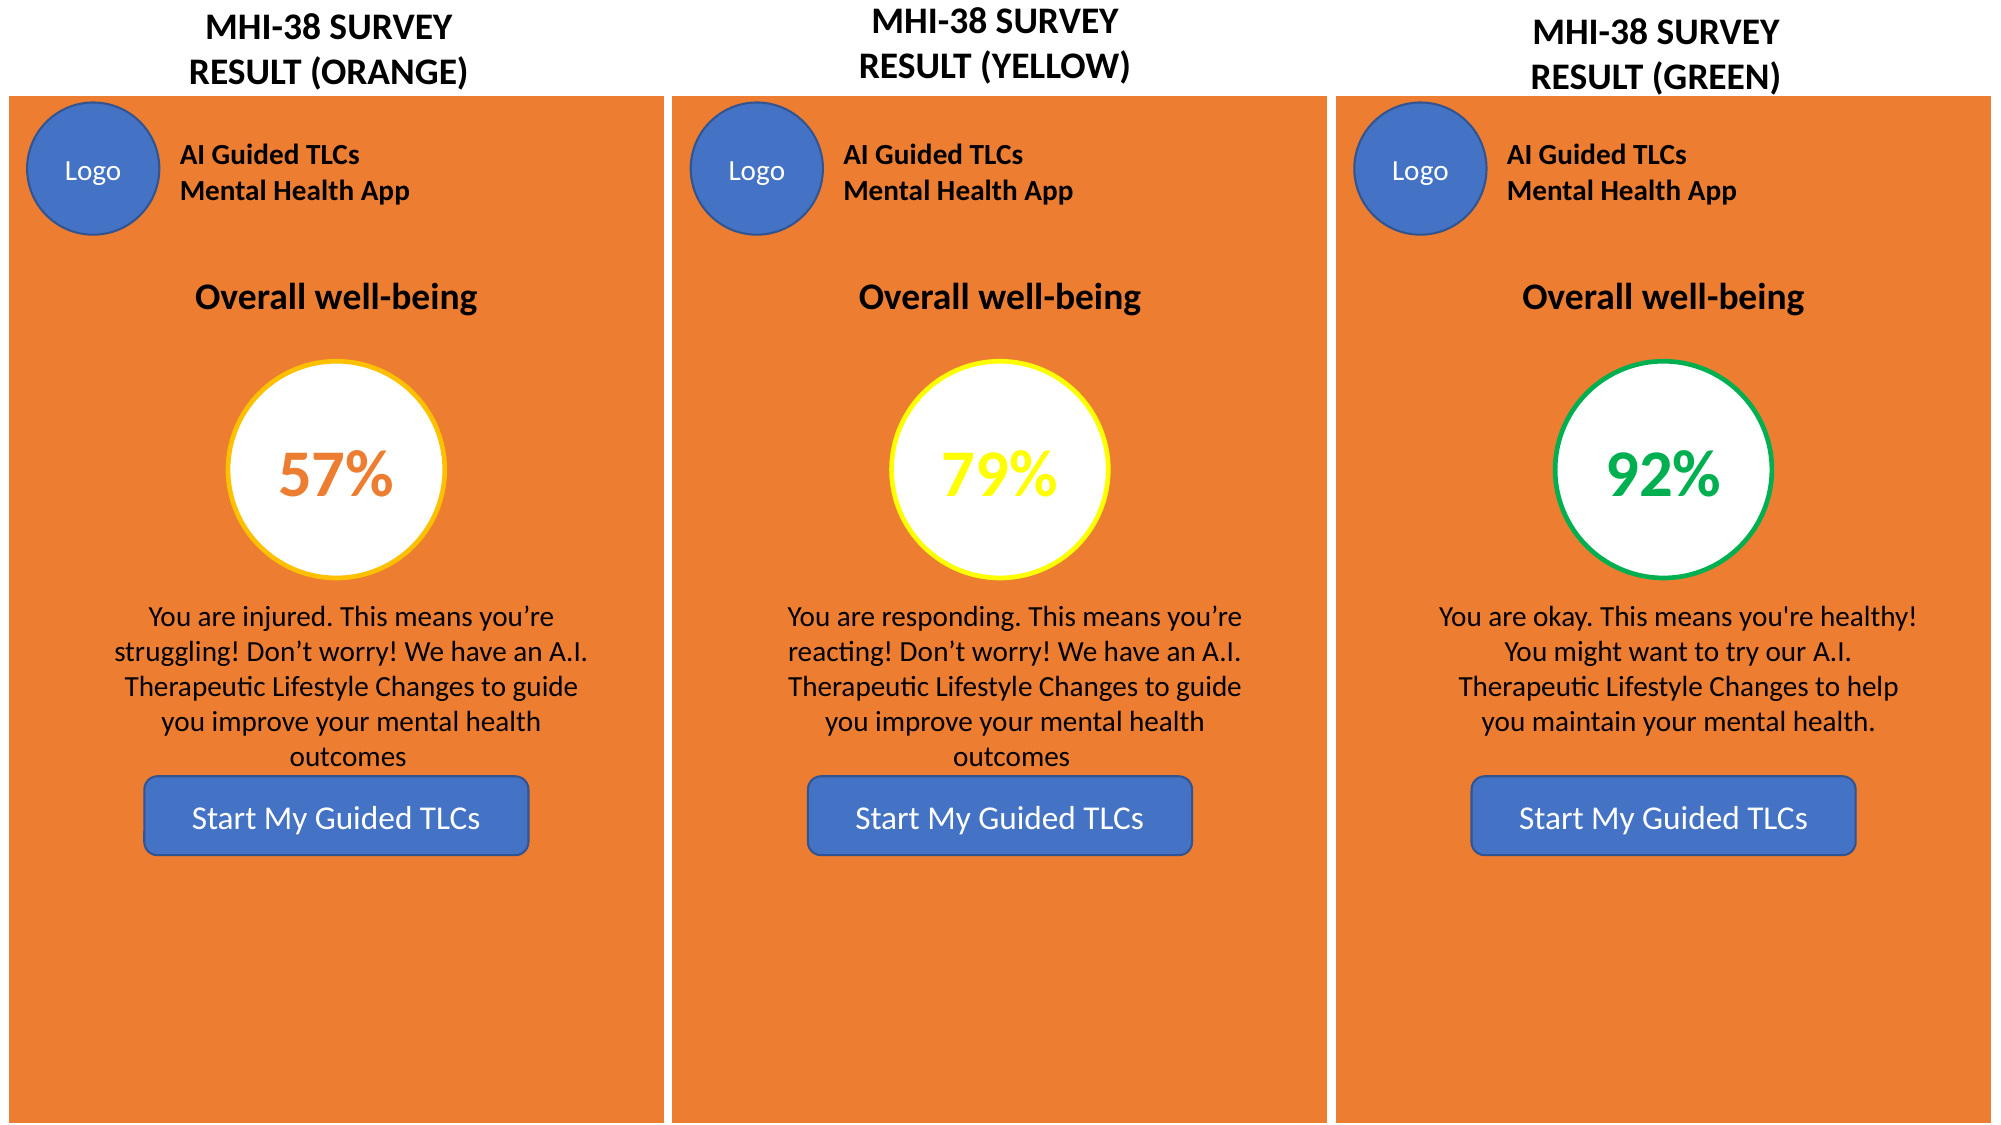

MHI-38 SURVEY RESULT (GREEN)
MHI-38 SURVEY RESULT (YELLOW)
MHI-38 SURVEY RESULT (ORANGE)

Logo
AI Guided TLCs Mental Health App
Overall well-being
57%
You are injured. This means you’re struggling! Don’t worry! We have an A.I. Therapeutic Lifestyle Changes to guide you improve your mental health outcomes
Start My Guided TLCs

Logo
AI Guided TLCs Mental Health App
Overall well-being
79%
You are responding. This means you’re reacting! Don’t worry! We have an A.I. Therapeutic Lifestyle Changes to guide you improve your mental health outcomes
Start My Guided TLCs

Logo
AI Guided TLCs Mental Health App
Overall well-being
92%
You are okay. This means you're healthy! You might want to try our A.I. Therapeutic Lifestyle Changes to help you maintain your mental health.
Start My Guided TLCs